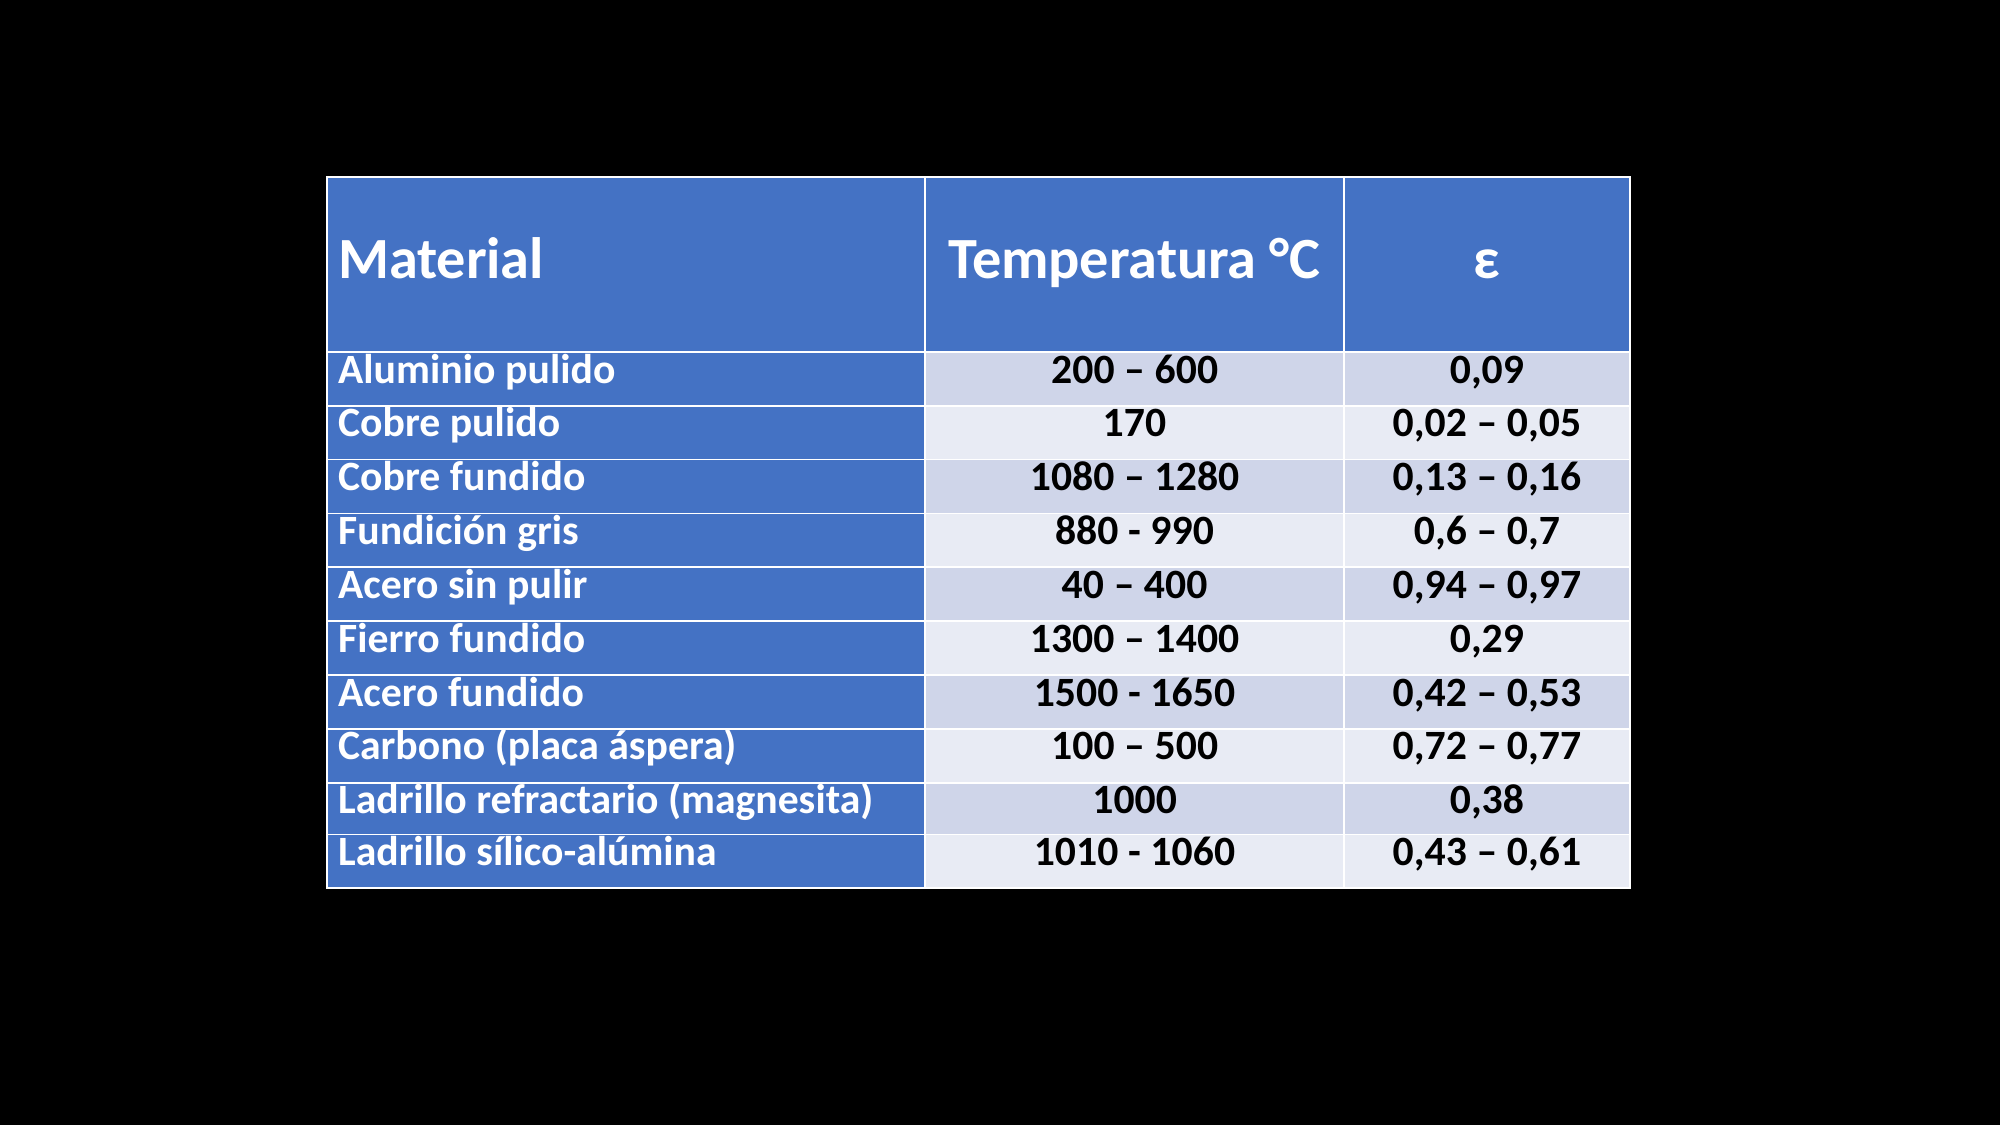

| Material | Temperatura °C | ε |
| --- | --- | --- |
| Aluminio pulido | 200 – 600 | 0,09 |
| Cobre pulido | 170 | 0,02 – 0,05 |
| Cobre fundido | 1080 – 1280 | 0,13 – 0,16 |
| Fundición gris | 880 - 990 | 0,6 – 0,7 |
| Acero sin pulir | 40 – 400 | 0,94 – 0,97 |
| Fierro fundido | 1300 – 1400 | 0,29 |
| Acero fundido | 1500 - 1650 | 0,42 – 0,53 |
| Carbono (placa áspera) | 100 – 500 | 0,72 – 0,77 |
| Ladrillo refractario (magnesita) | 1000 | 0,38 |
| Ladrillo sílico-alúmina | 1010 - 1060 | 0,43 – 0,61 |